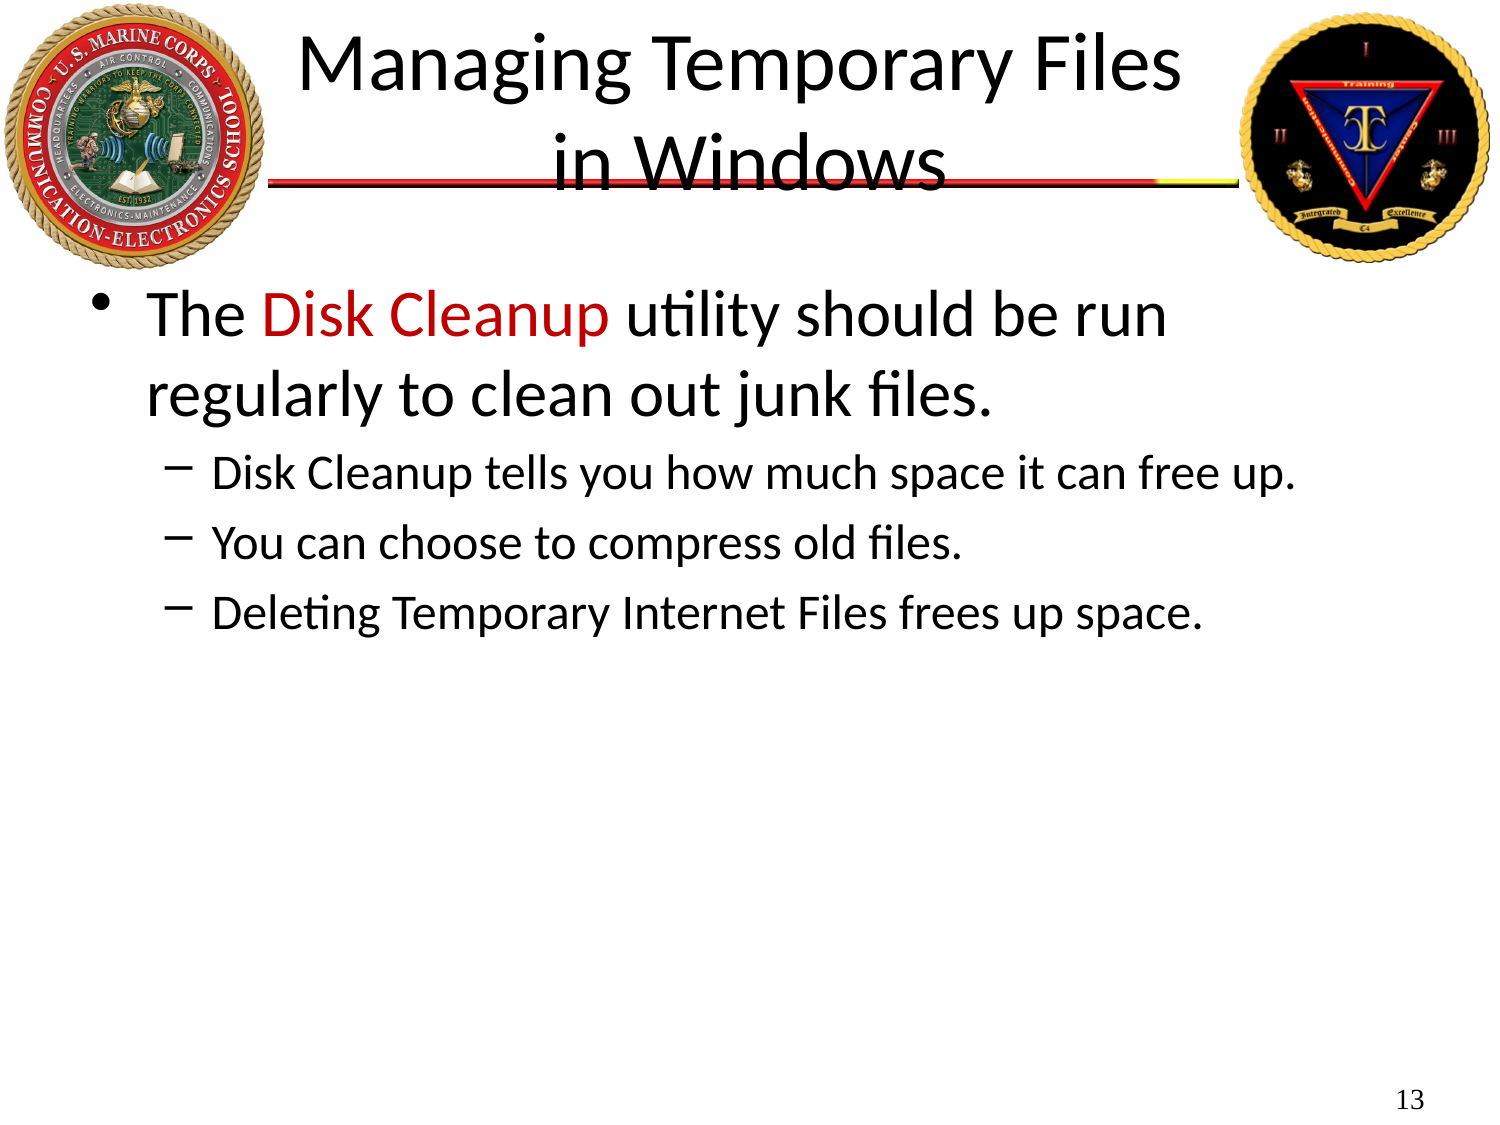

# Managing Temporary Files in Windows
The Disk Cleanup utility should be run regularly to clean out junk files.
Disk Cleanup tells you how much space it can free up.
You can choose to compress old files.
Deleting Temporary Internet Files frees up space.